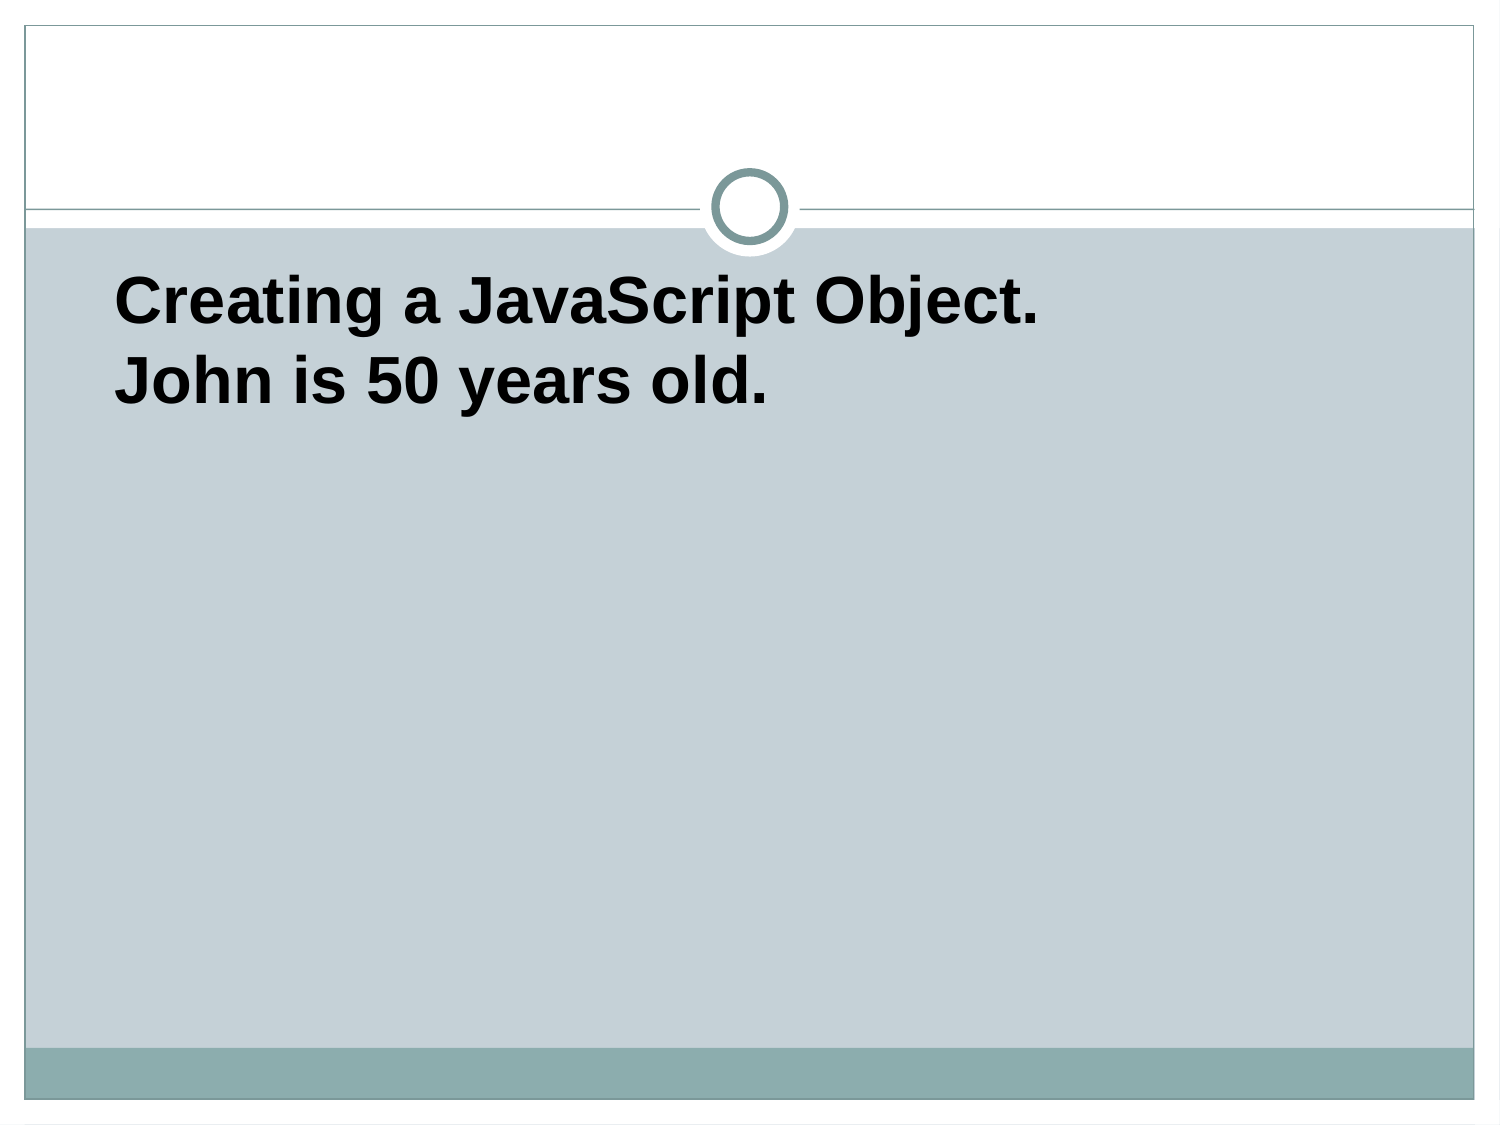

#

Creating a JavaScript Object.
John is 50 years old.